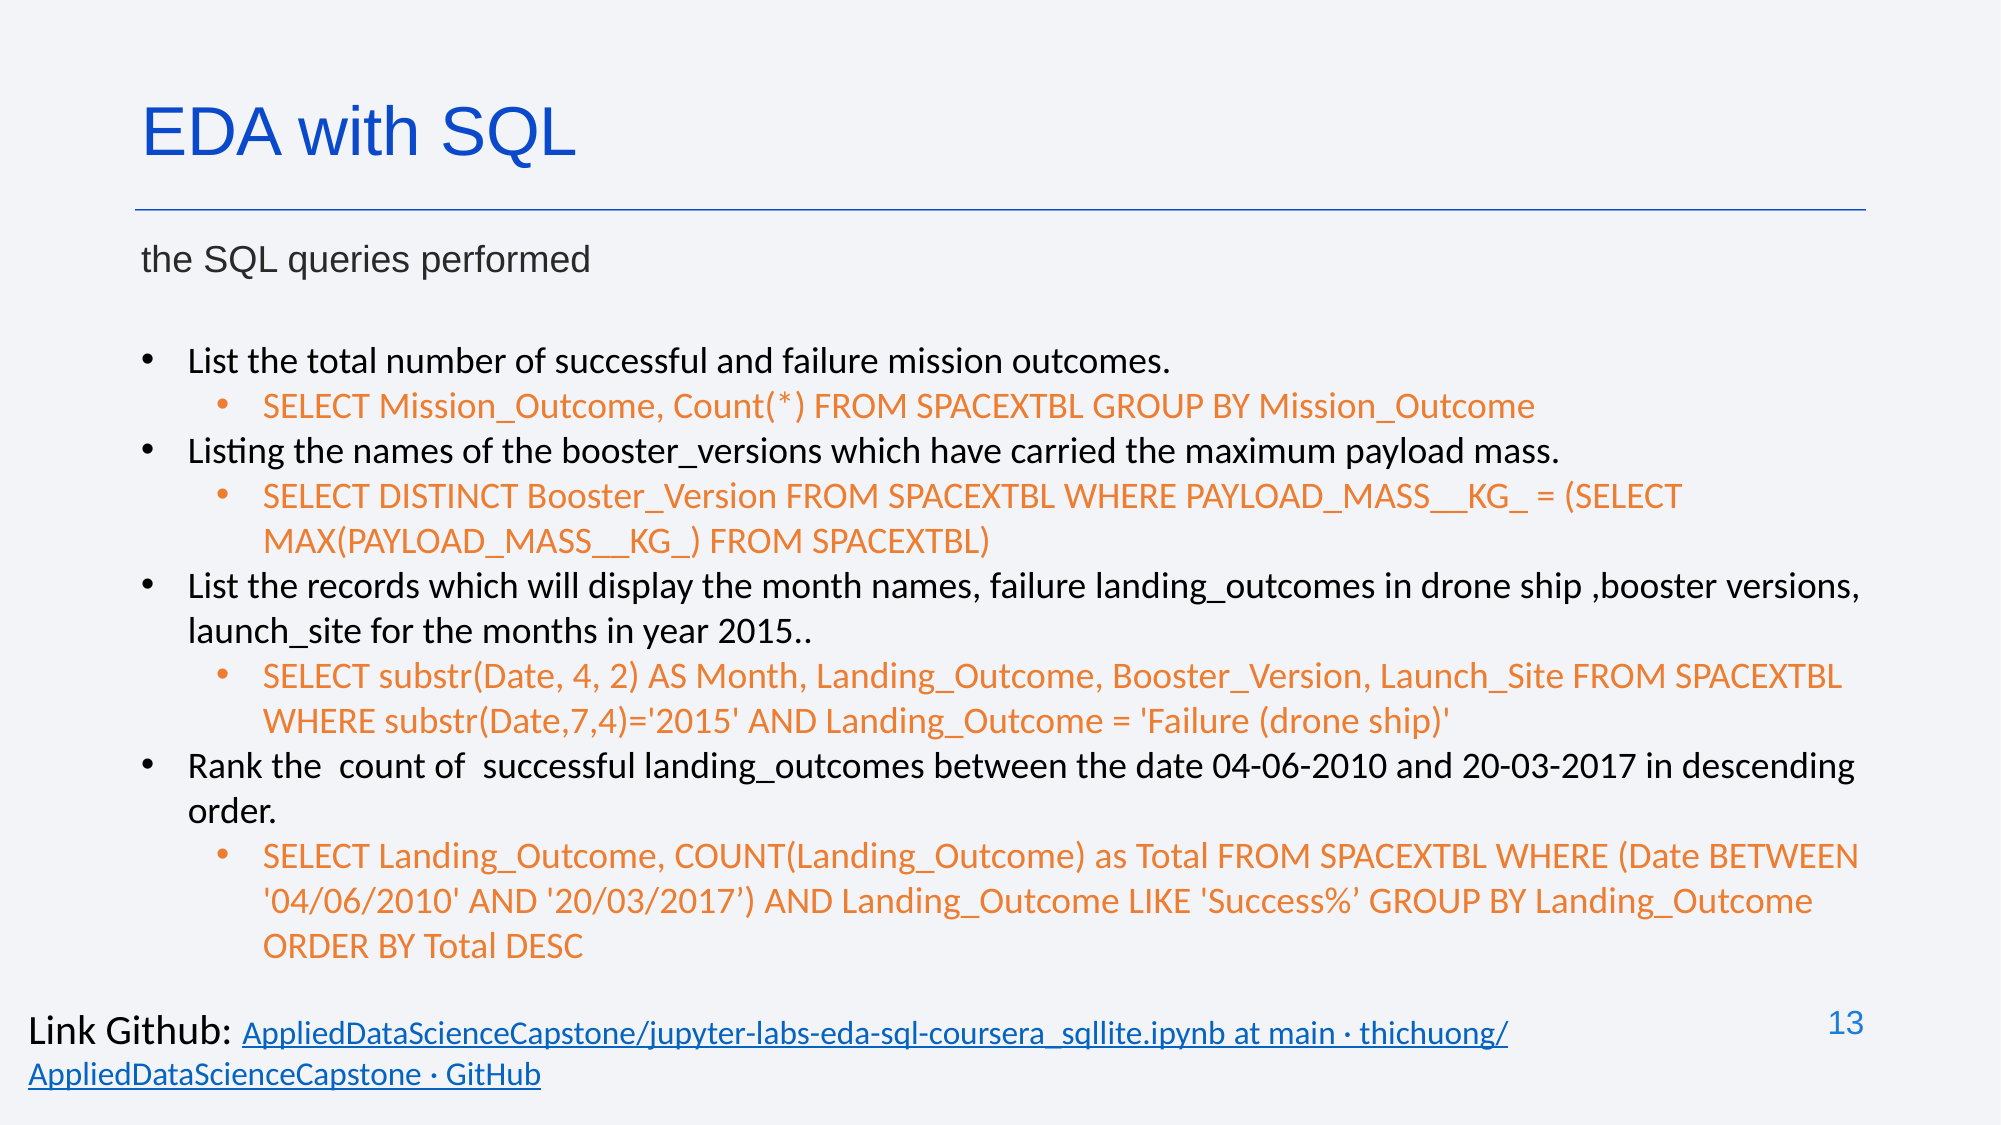

EDA with SQL
the SQL queries performed
List the total number of successful and failure mission outcomes.
SELECT Mission_Outcome, Count(*) FROM SPACEXTBL GROUP BY Mission_Outcome
Listing the names of the booster_versions which have carried the maximum payload mass.
SELECT DISTINCT Booster_Version FROM SPACEXTBL WHERE PAYLOAD_MASS__KG_ = (SELECT MAX(PAYLOAD_MASS__KG_) FROM SPACEXTBL)
List the records which will display the month names, failure landing_outcomes in drone ship ,booster versions, launch_site for the months in year 2015..
SELECT substr(Date, 4, 2) AS Month, Landing_Outcome, Booster_Version, Launch_Site FROM SPACEXTBL WHERE substr(Date,7,4)='2015' AND Landing_Outcome = 'Failure (drone ship)'
Rank the  count of  successful landing_outcomes between the date 04-06-2010 and 20-03-2017 in descending order.
SELECT Landing_Outcome, COUNT(Landing_Outcome) as Total FROM SPACEXTBL WHERE (Date BETWEEN '04/06/2010' AND '20/03/2017’) AND Landing_Outcome LIKE 'Success%’ GROUP BY Landing_Outcome ORDER BY Total DESC
13
Link Github: AppliedDataScienceCapstone/jupyter-labs-eda-sql-coursera_sqllite.ipynb at main · thichuong/AppliedDataScienceCapstone · GitHub